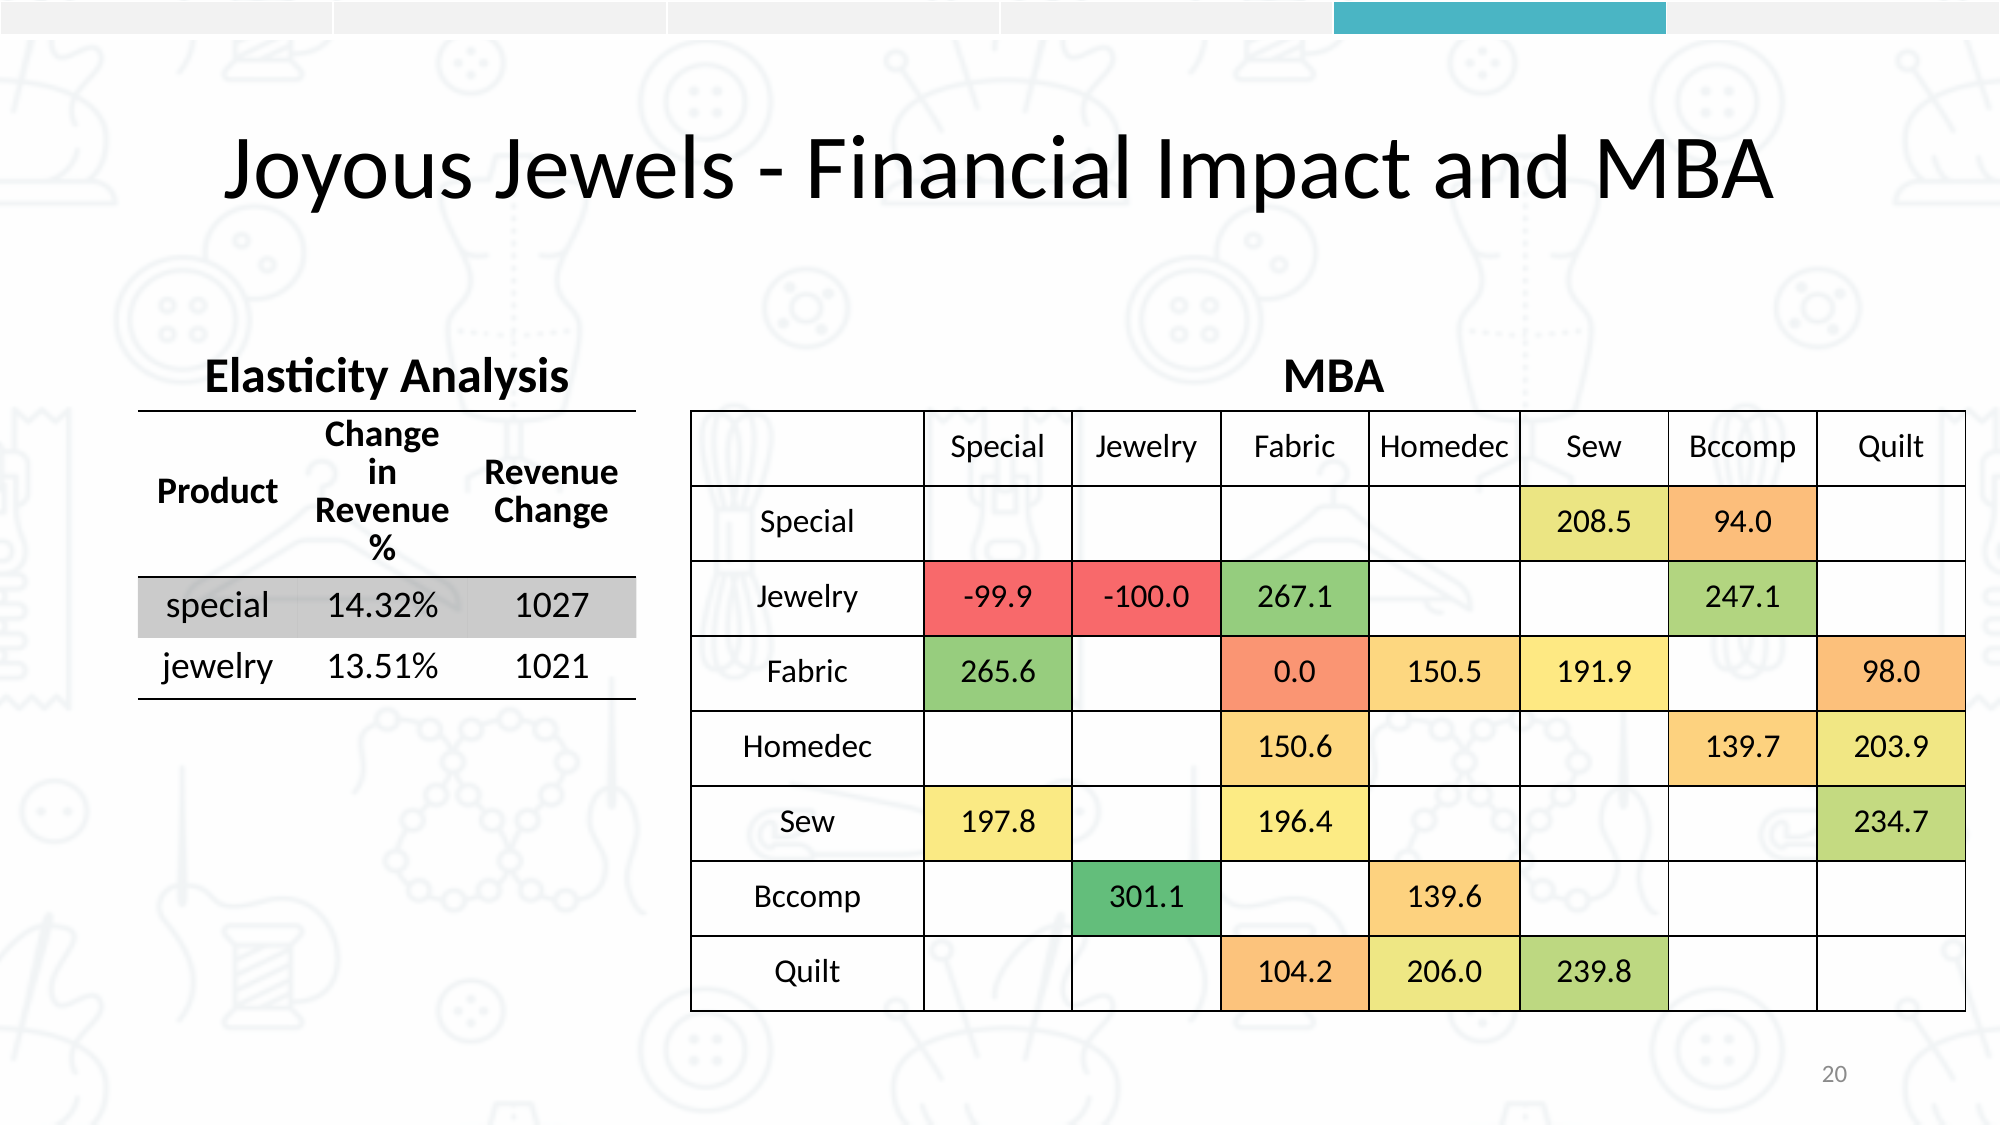

|  |  |  |  |  |  |
| --- | --- | --- | --- | --- | --- |
# Joyous Jewels - Financial Impact and MBA
Elasticity Analysis
MBA
| Product | Change in Revenue % | Revenue Change |
| --- | --- | --- |
| special | 14.32% | 1027 |
| jewelry | 13.51% | 1021 |
|  | Special | Jewelry | Fabric | Homedec | Sew | Bccomp | Quilt |
| --- | --- | --- | --- | --- | --- | --- | --- |
| Special |  |  |  |  | 208.5 | 94.0 |  |
| Jewelry | -99.9 | -100.0 | 267.1 |  |  | 247.1 |  |
| Fabric | 265.6 |  | 0.0 | 150.5 | 191.9 |  | 98.0 |
| Homedec |  |  | 150.6 |  |  | 139.7 | 203.9 |
| Sew | 197.8 |  | 196.4 |  |  |  | 234.7 |
| Bccomp |  | 301.1 |  | 139.6 |  |  |  |
| Quilt |  |  | 104.2 | 206.0 | 239.8 |  |  |
20